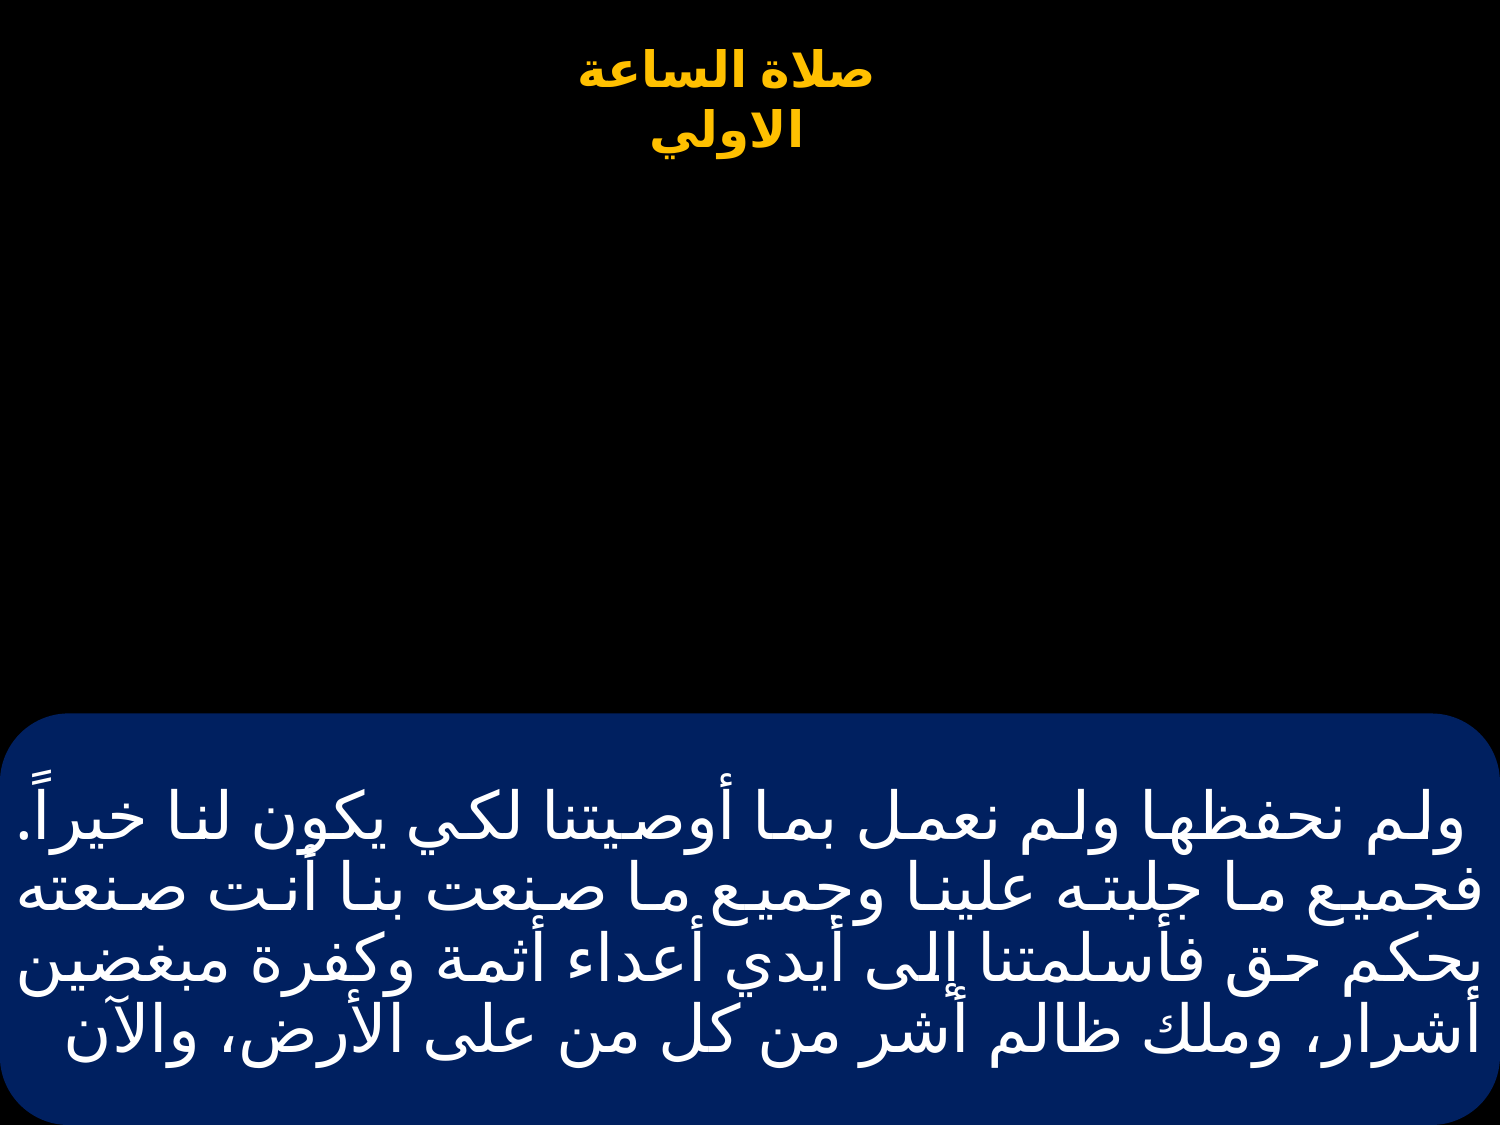

# ولم نحفظها ولم نعمل بما أوصيتنا لكي يكون لنا خيراً. فجميع ما جلبته علينا وجميع ما صنعت بنا أنت صنعته بحكم حق فأسلمتنا إلى أيدي أعداء أثمة وكفرة مبغضين أشرار، وملك ظالم أشر من كل من على الأرض، والآن